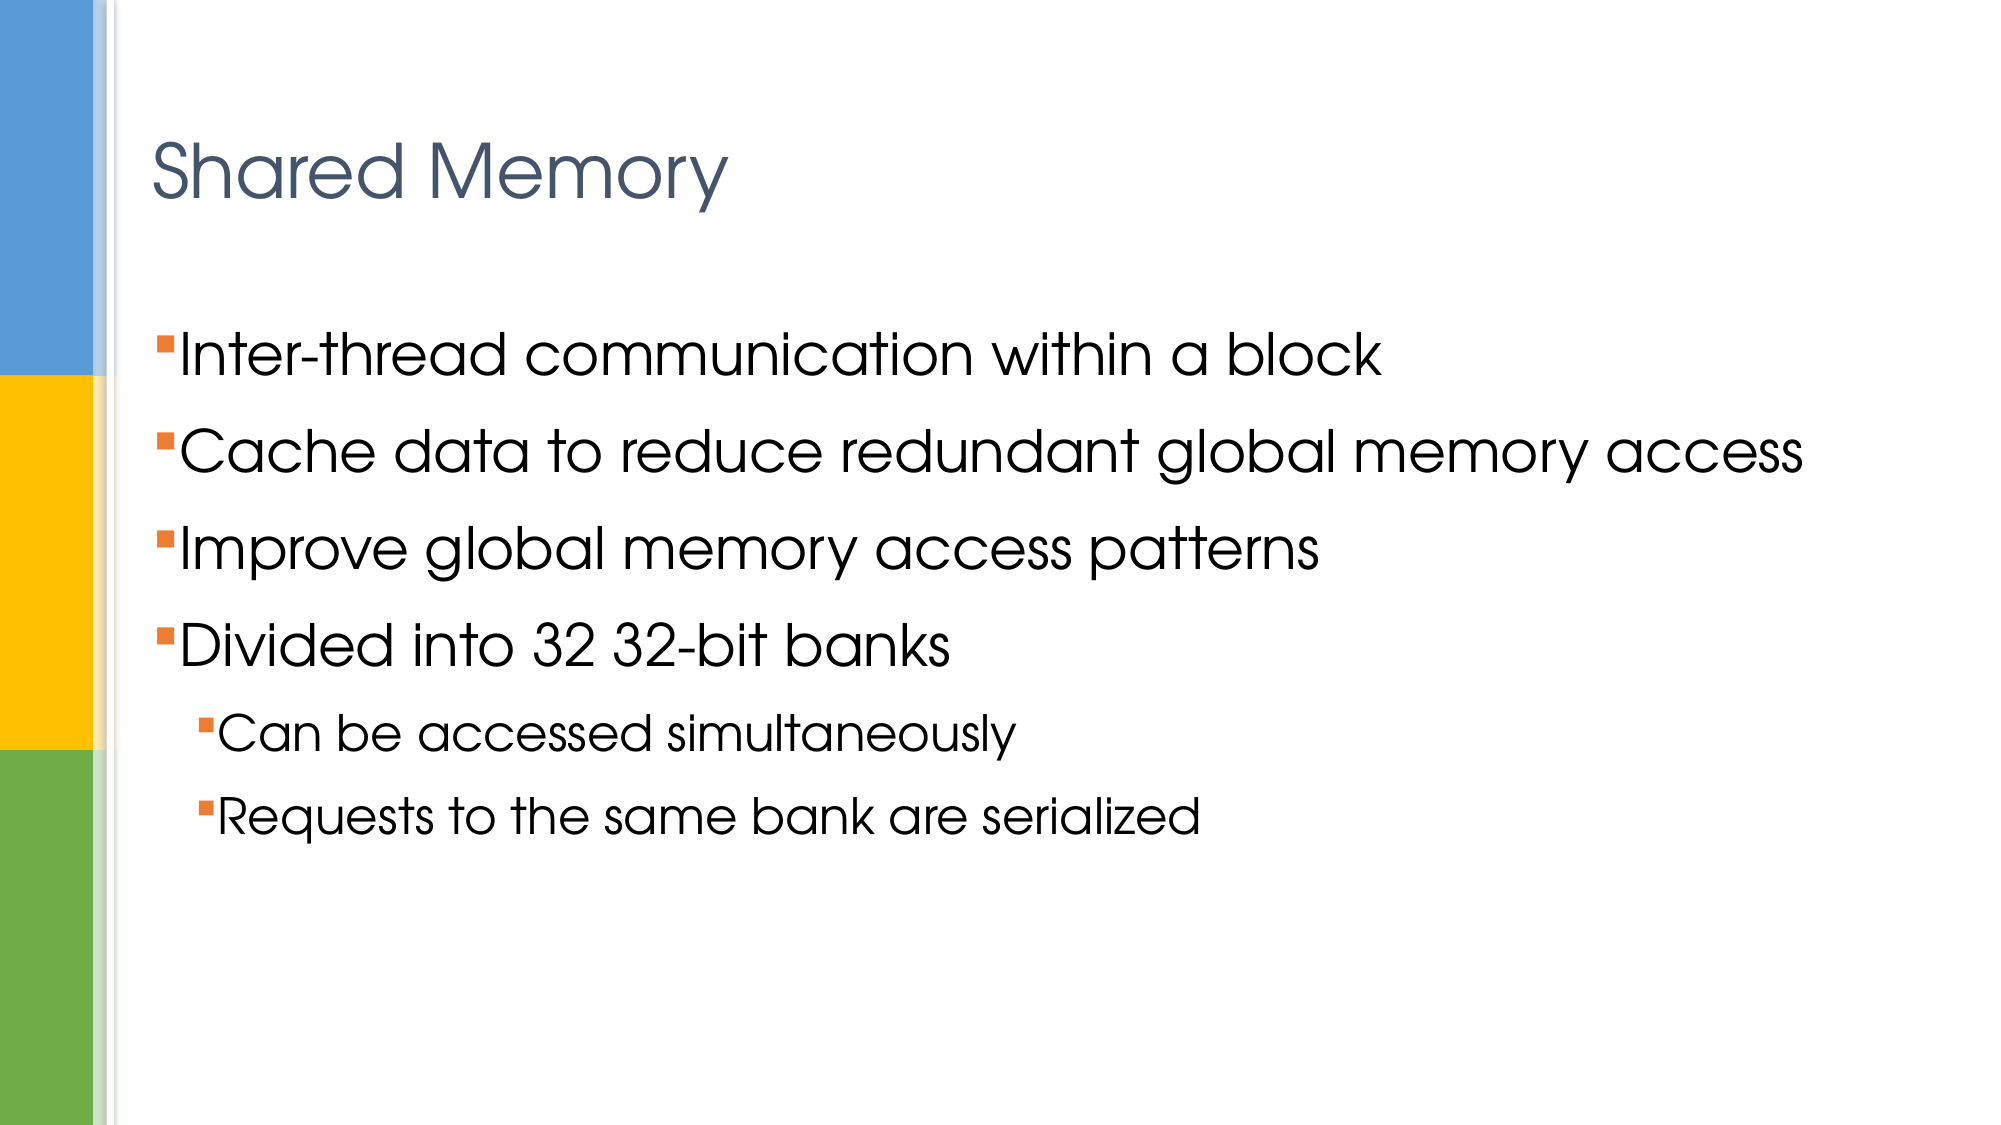

# Shared Memory
Inter-thread communication within a block
Cache data to reduce redundant global memory access
Improve global memory access patterns
Divided into 32 32-bit banks
Can be accessed simultaneously
Requests to the same bank are serialized